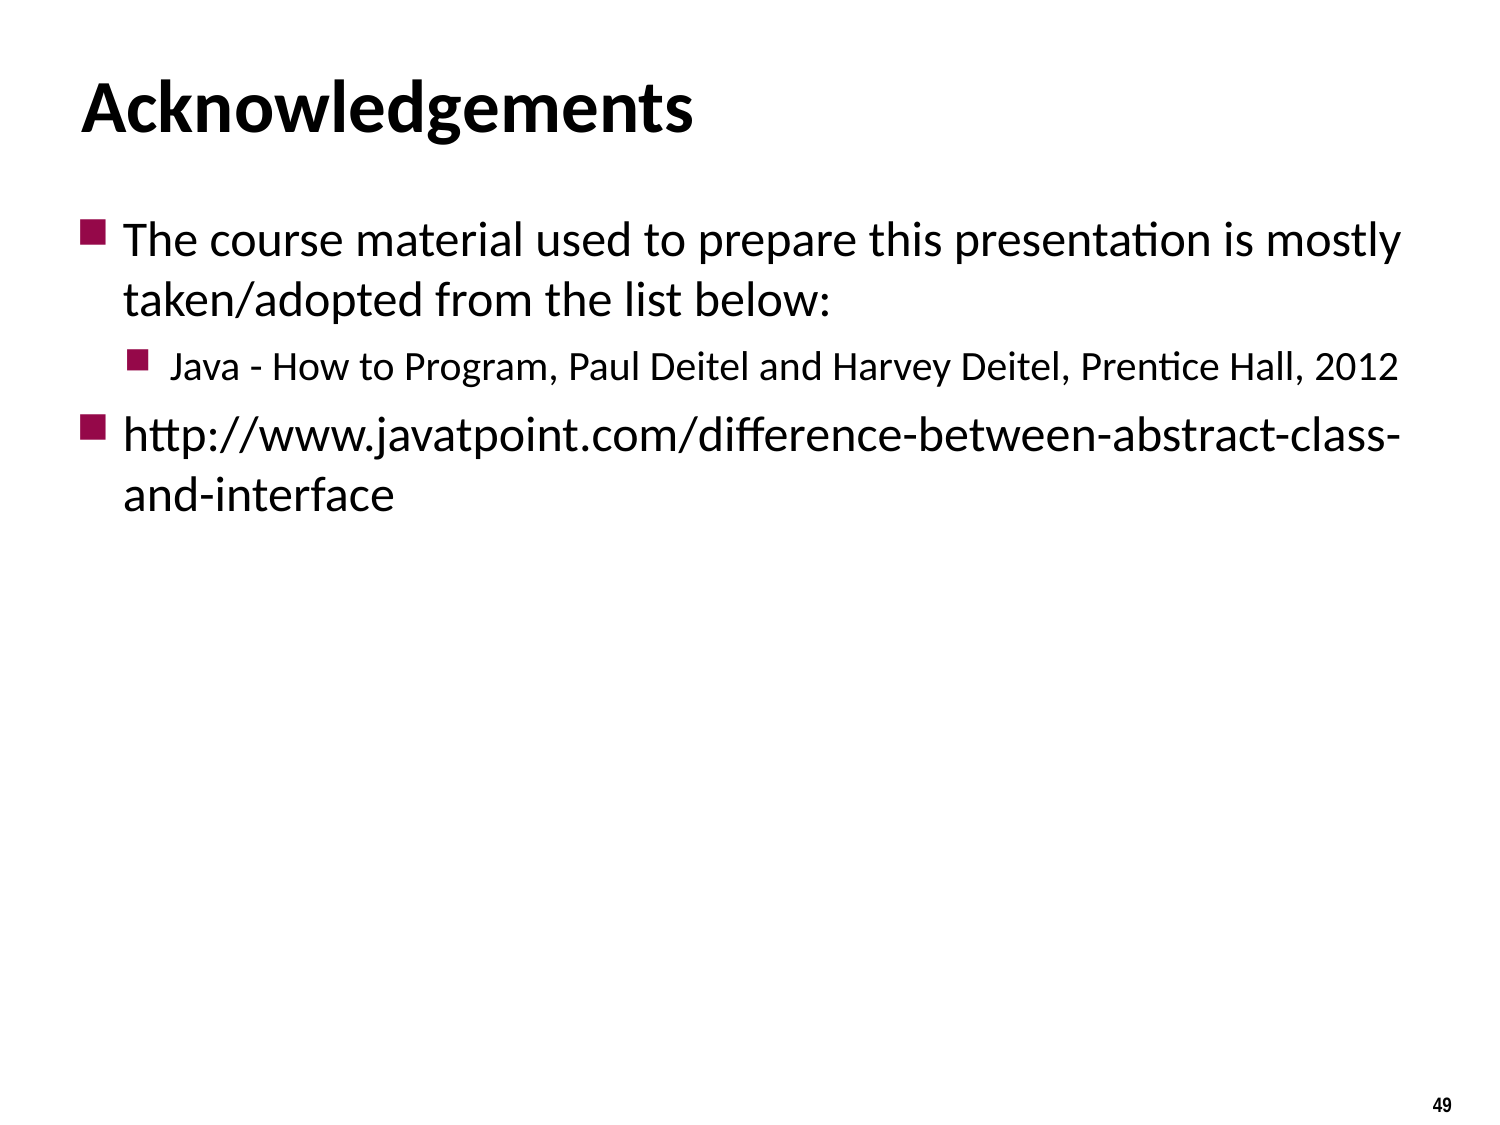

# Acknowledgements
The course material used to prepare this presentation is mostly taken/adopted from the list below:
Java - How to Program, Paul Deitel and Harvey Deitel, Prentice Hall, 2012
http://www.javatpoint.com/difference-between-abstract-class-and-interface